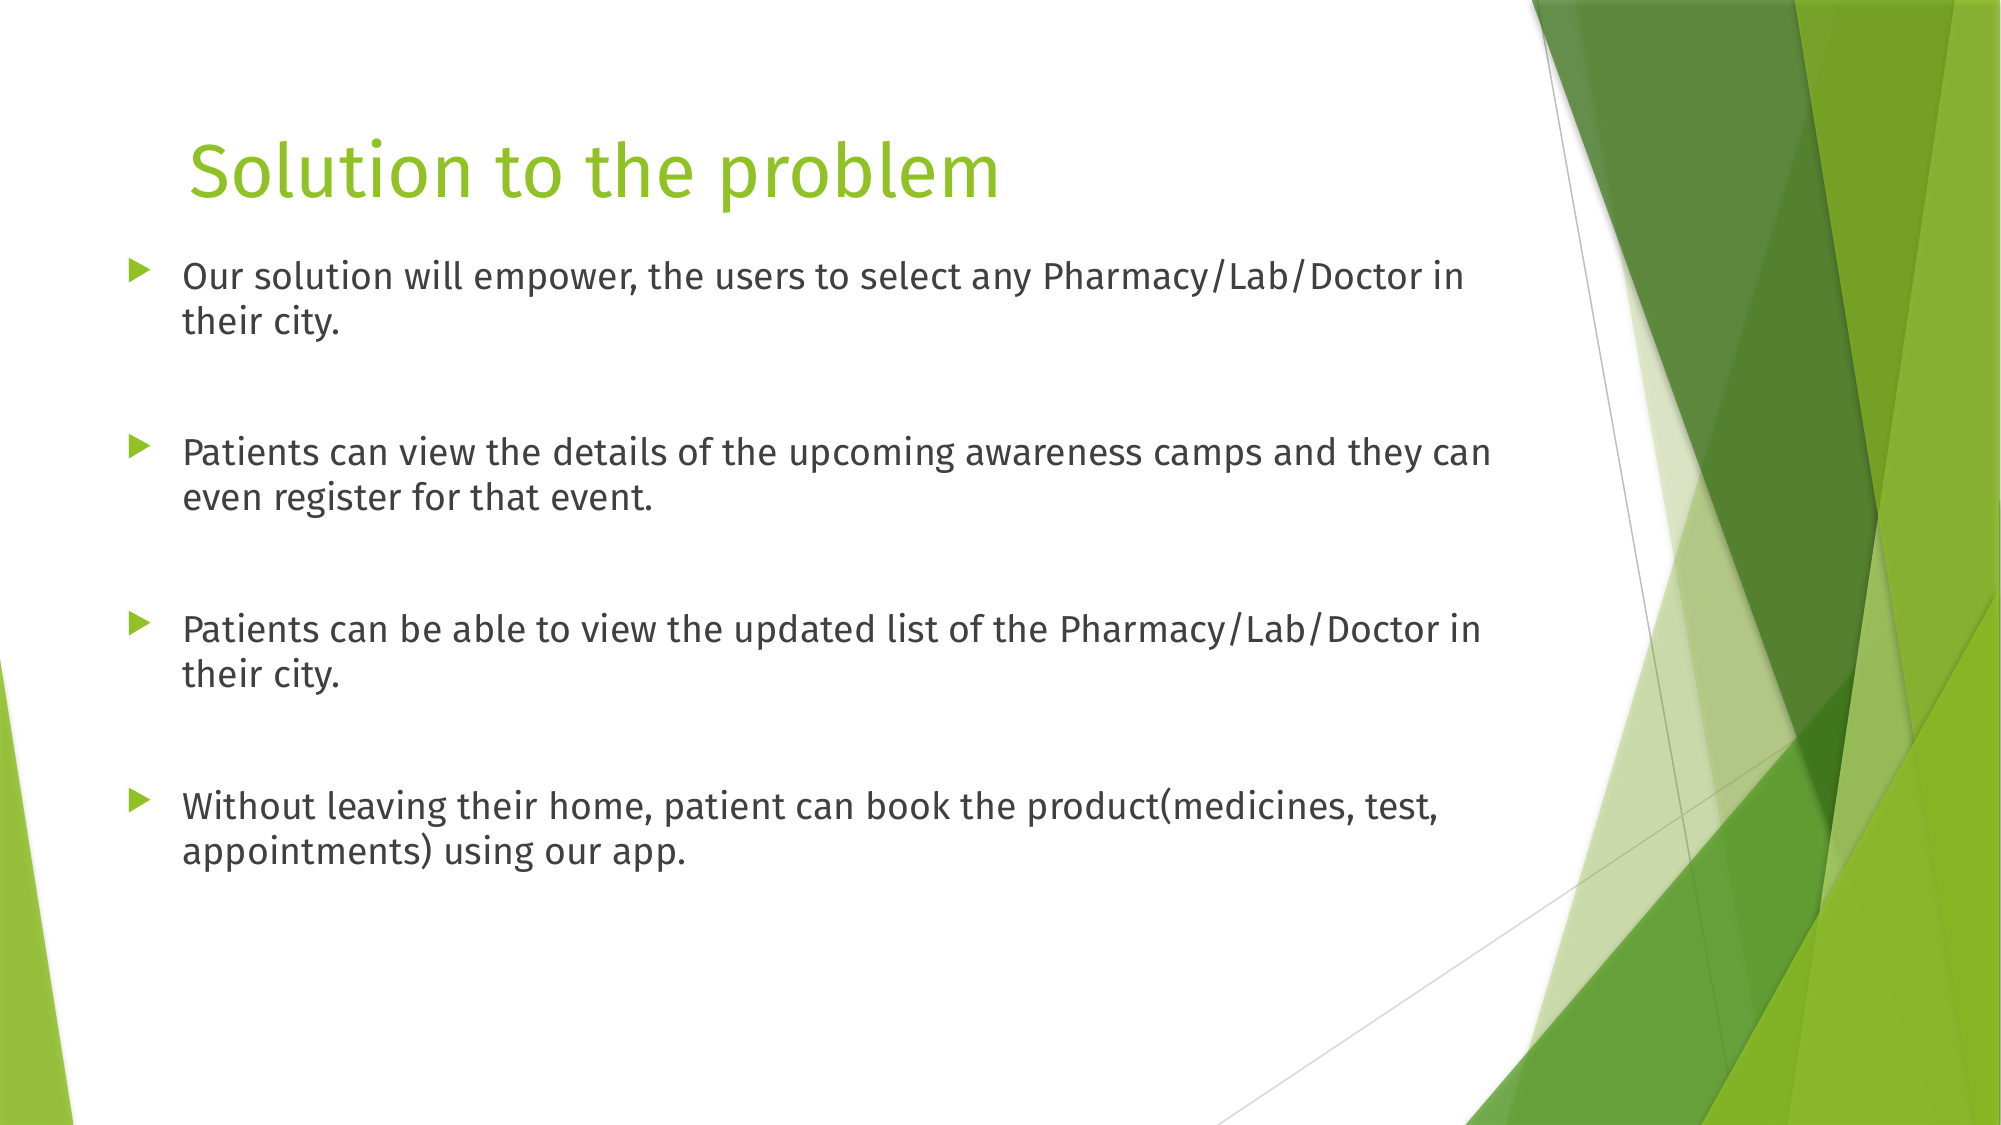

# Solution to the problem
Our solution will empower, the users to select any Pharmacy/Lab/Doctor in their city.

Patients can view the details of the upcoming awareness camps and they can even register for that event.

Patients can be able to view the updated list of the Pharmacy/Lab/Doctor in their city.

Without leaving their home, patient can book the product(medicines, test, appointments) using our app.